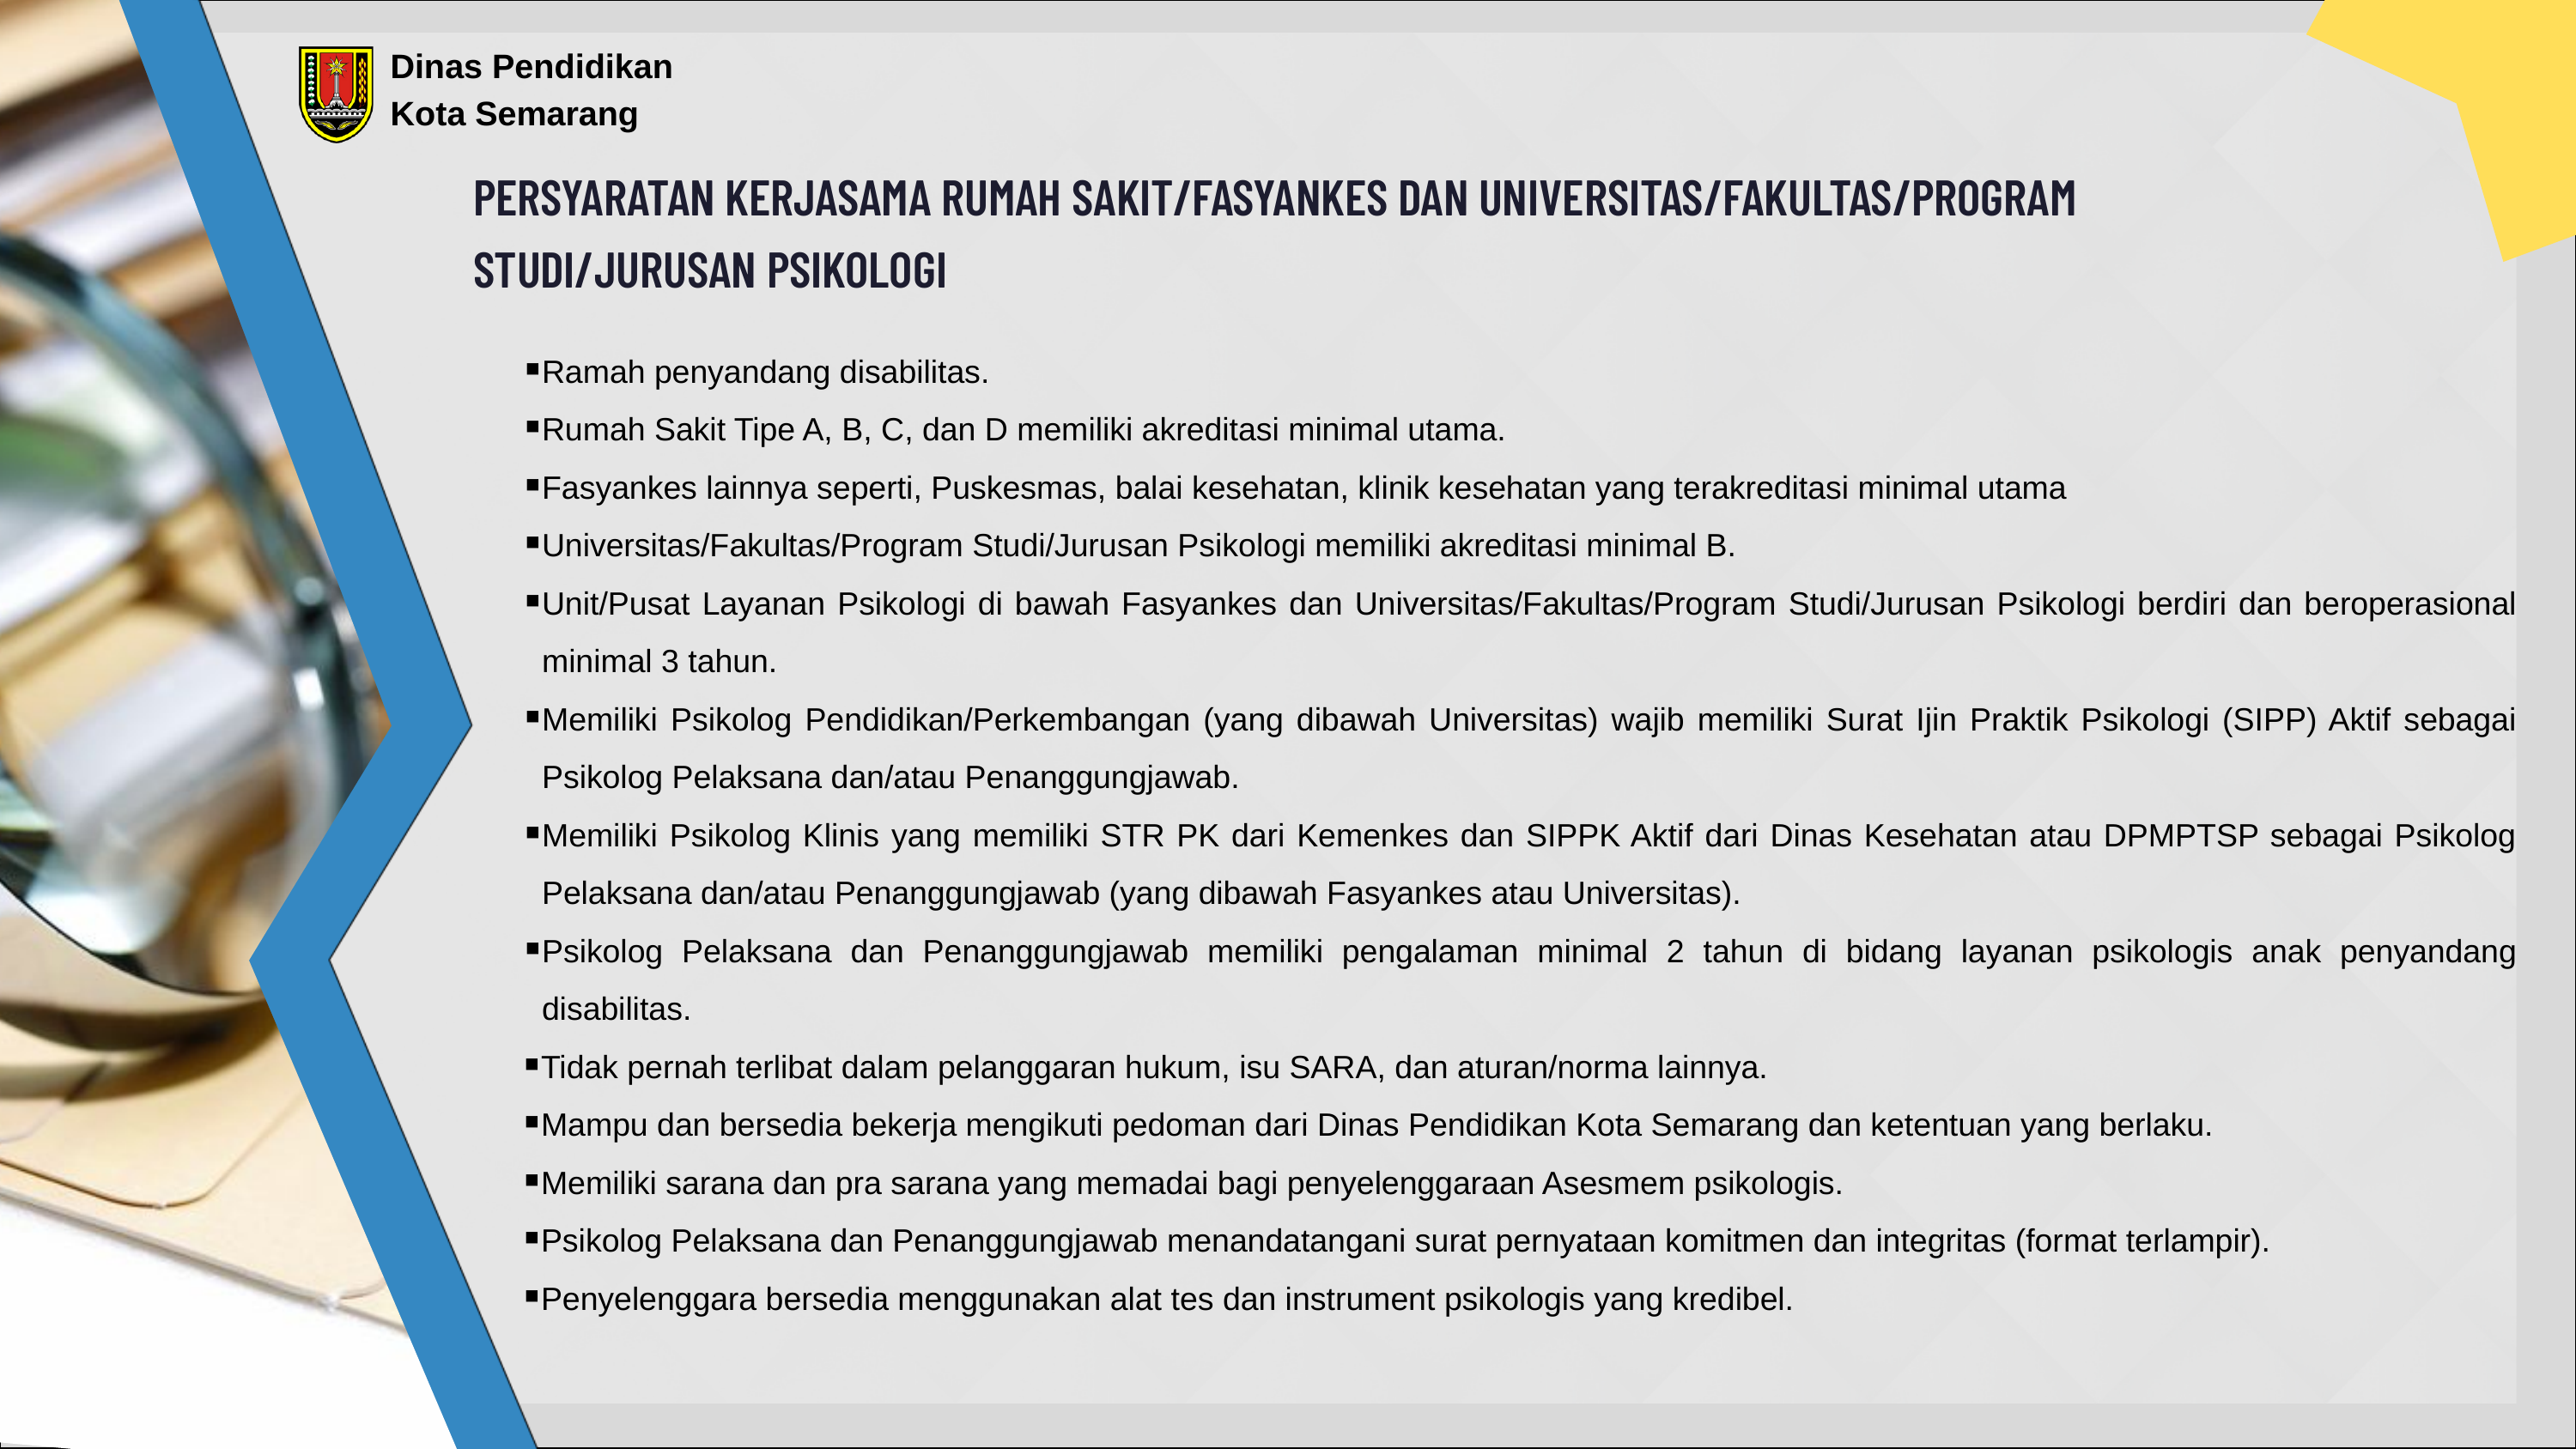

Dinas Pendidikan
Kota Semarang

PERSYARATAN KERJASAMA RUMAH SAKIT/FASYANKES DAN UNIVERSITAS/FAKULTAS/PROGRAM STUDI/JURUSAN PSIKOLOGI

Ramah penyandang disabilitas.
Rumah Sakit Tipe A, B, C, dan D memiliki akreditasi minimal utama.
Fasyankes lainnya seperti, Puskesmas, balai kesehatan, klinik kesehatan yang terakreditasi minimal utama
Universitas/Fakultas/Program Studi/Jurusan Psikologi memiliki akreditasi minimal B.
Unit/Pusat Layanan Psikologi di bawah Fasyankes dan Universitas/Fakultas/Program Studi/Jurusan Psikologi berdiri dan beroperasional minimal 3 tahun.
Memiliki Psikolog Pendidikan/Perkembangan (yang dibawah Universitas) wajib memiliki Surat Ijin Praktik Psikologi (SIPP) Aktif sebagai Psikolog Pelaksana dan/atau Penanggungjawab.
Memiliki Psikolog Klinis yang memiliki STR PK dari Kemenkes dan SIPPK Aktif dari Dinas Kesehatan atau DPMPTSP sebagai Psikolog Pelaksana dan/atau Penanggungjawab (yang dibawah Fasyankes atau Universitas).
Psikolog Pelaksana dan Penanggungjawab memiliki pengalaman minimal 2 tahun di bidang layanan psikologis anak penyandang disabilitas.
Tidak pernah terlibat dalam pelanggaran hukum, isu SARA, dan aturan/norma lainnya.
Mampu dan bersedia bekerja mengikuti pedoman dari Dinas Pendidikan Kota Semarang dan ketentuan yang berlaku.
Memiliki sarana dan pra sarana yang memadai bagi penyelenggaraan Asesmem psikologis.
Psikolog Pelaksana dan Penanggungjawab menandatangani surat pernyataan komitmen dan integritas (format terlampir).
Penyelenggara bersedia menggunakan alat tes dan instrument psikologis yang kredibel.